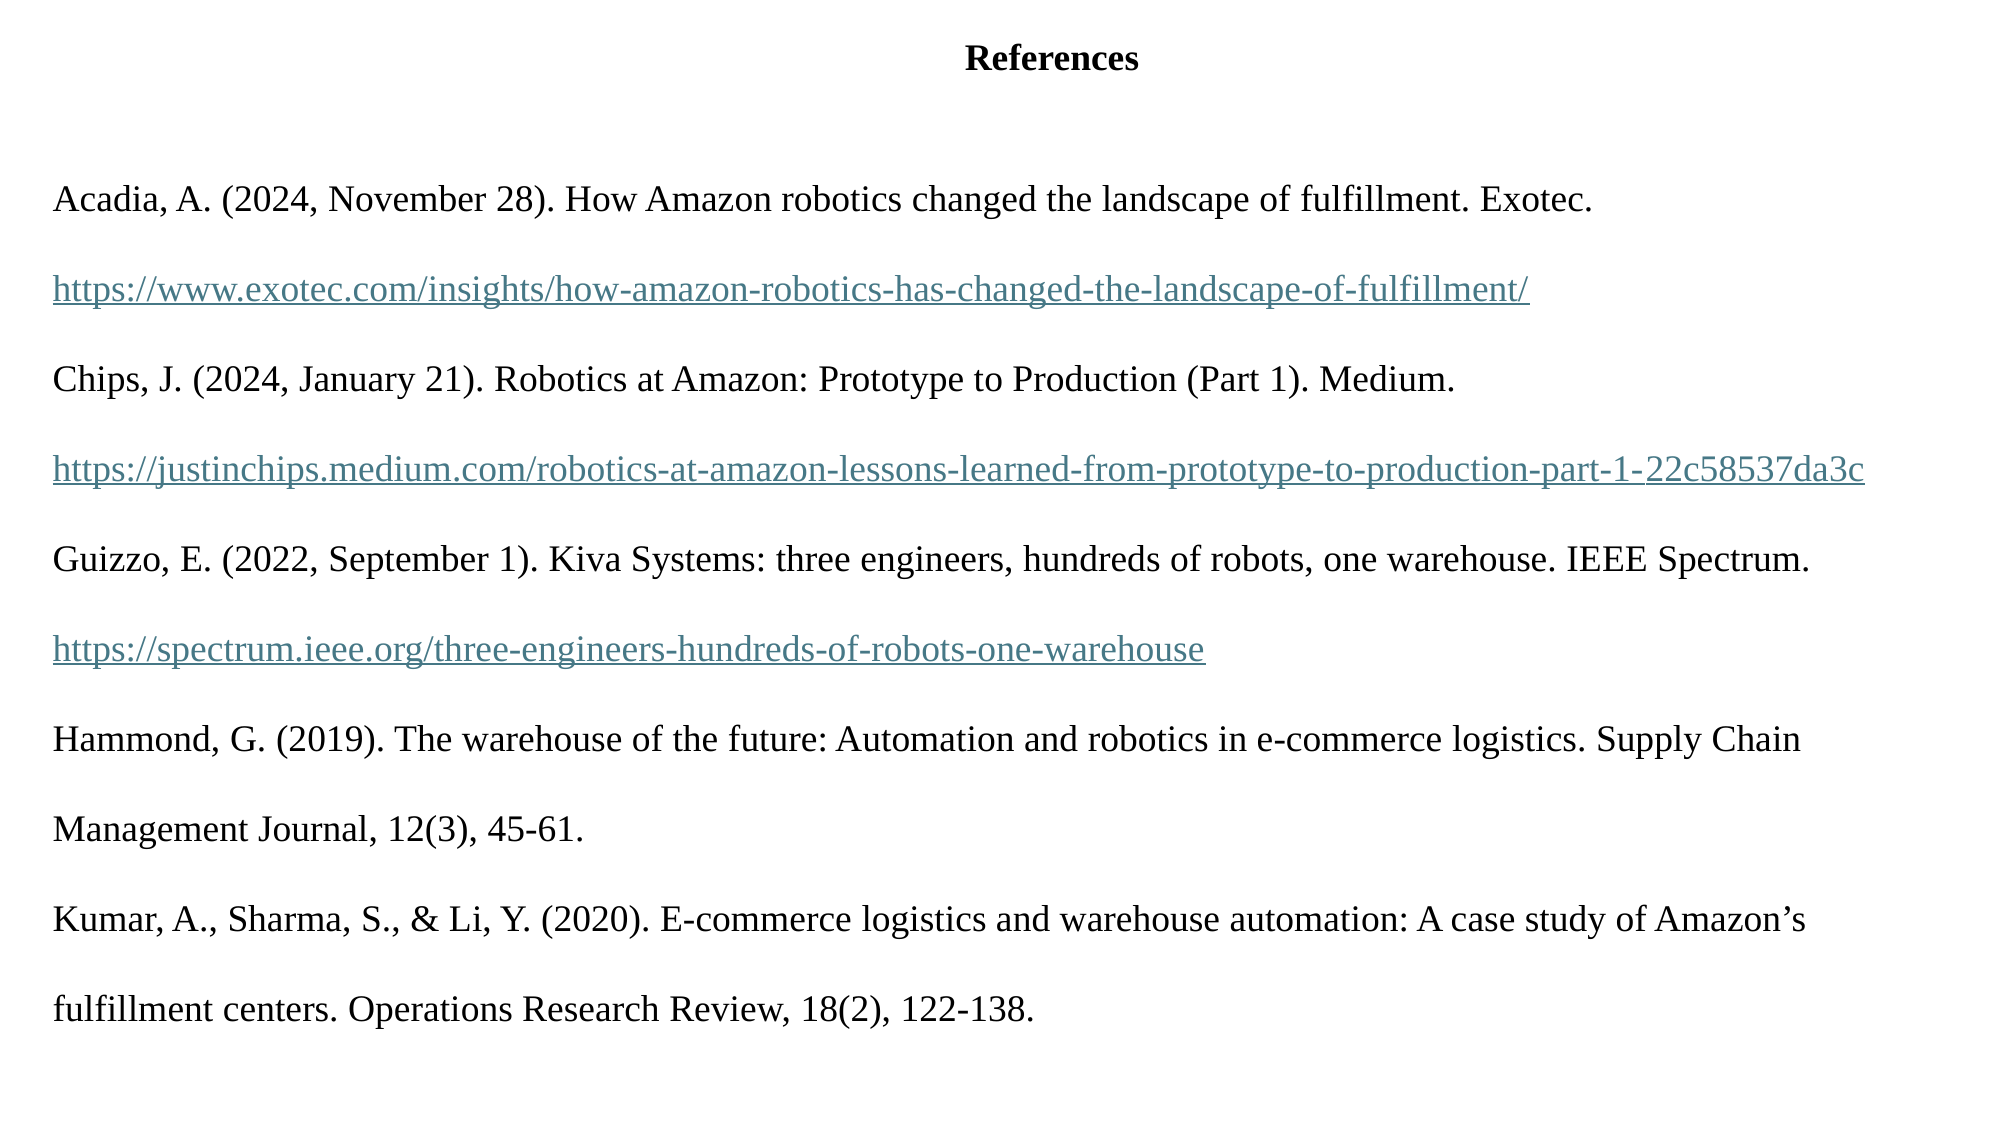

References
Acadia, A. (2024, November 28). How Amazon robotics changed the landscape of fulfillment. Exotec. 	https://www.exotec.com/insights/how-amazon-robotics-has-changed-the-landscape-of-fulfillment/
Chips, J. (2024, January 21). Robotics at Amazon: Prototype to Production (Part 1). Medium. 	https://justinchips.medium.com/robotics-at-amazon-lessons-learned-from-prototype-to-production-part-1-	22c58537da3c
Guizzo, E. (2022, September 1). Kiva Systems: three engineers, hundreds of robots, one warehouse. IEEE Spectrum. 	https://spectrum.ieee.org/three-engineers-hundreds-of-robots-one-warehouse
Hammond, G. (2019). The warehouse of the future: Automation and robotics in e-commerce logistics. Supply Chain 	Management Journal, 12(3), 45-61.
Kumar, A., Sharma, S., & Li, Y. (2020). E-commerce logistics and warehouse automation: A case study of Amazon’s 	fulfillment centers. Operations Research Review, 18(2), 122-138.